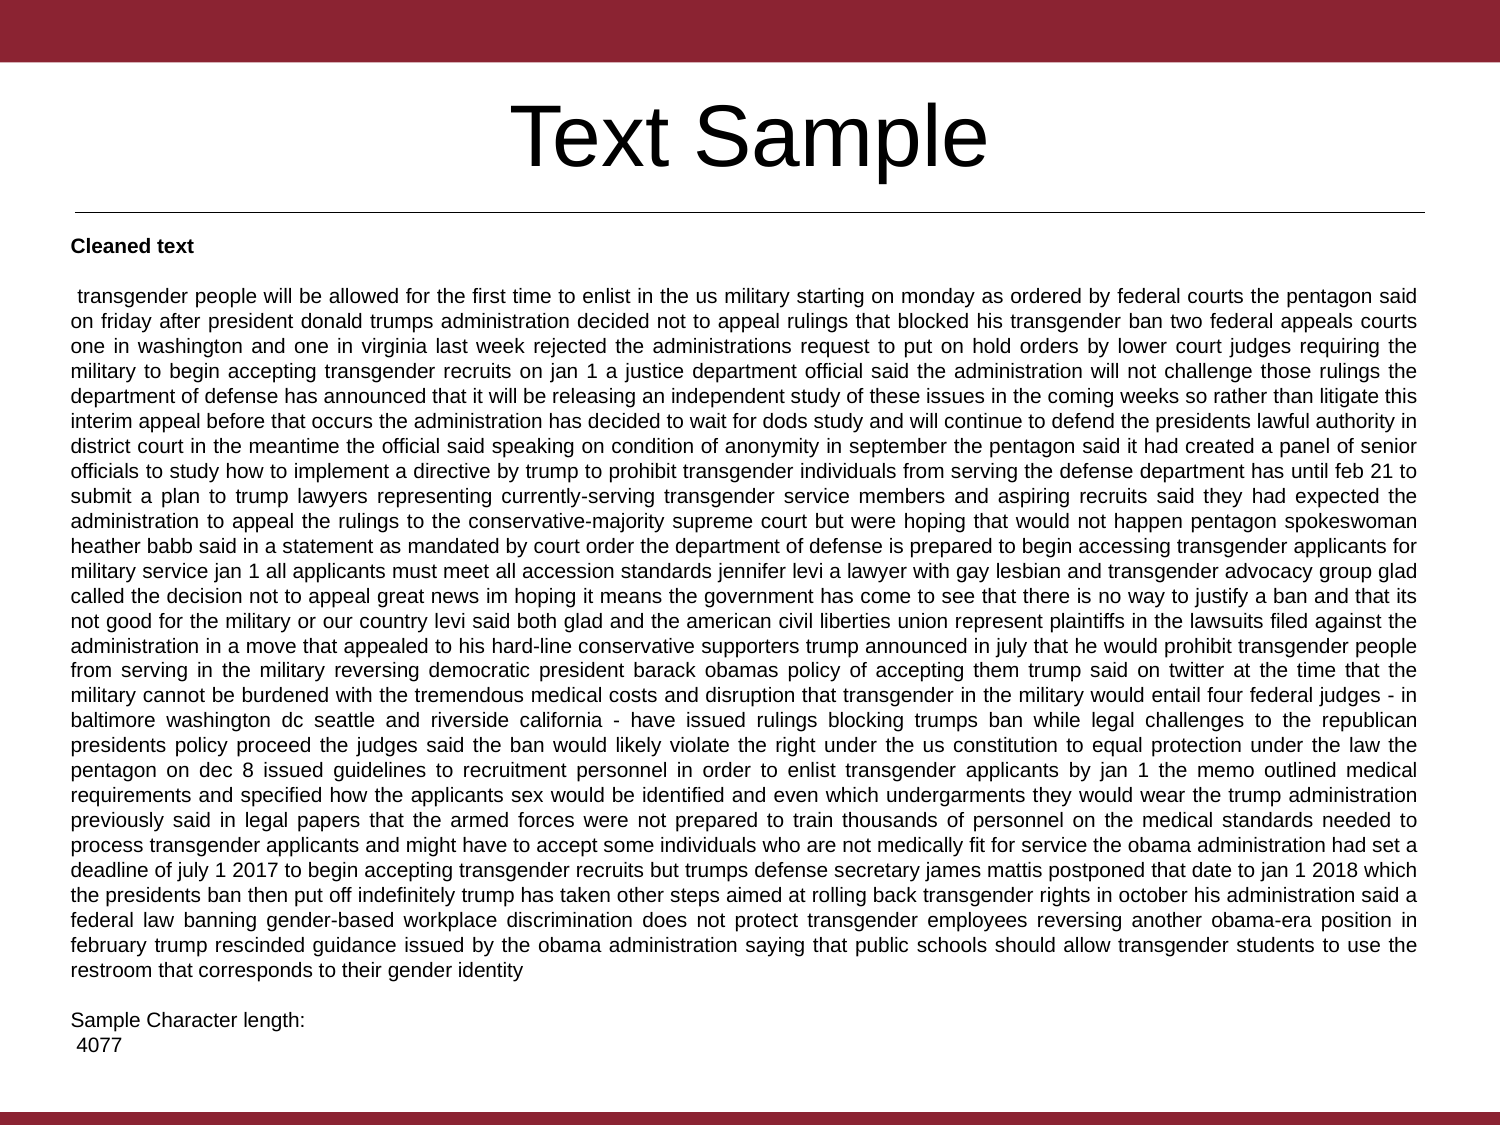

# Text Sample
Cleaned text

 transgender people will be allowed for the first time to enlist in the us military starting on monday as ordered by federal courts the pentagon said on friday after president donald trumps administration decided not to appeal rulings that blocked his transgender ban two federal appeals courts one in washington and one in virginia last week rejected the administrations request to put on hold orders by lower court judges requiring the military to begin accepting transgender recruits on jan 1 a justice department official said the administration will not challenge those rulings the department of defense has announced that it will be releasing an independent study of these issues in the coming weeks so rather than litigate this interim appeal before that occurs the administration has decided to wait for dods study and will continue to defend the presidents lawful authority in district court in the meantime the official said speaking on condition of anonymity in september the pentagon said it had created a panel of senior officials to study how to implement a directive by trump to prohibit transgender individuals from serving the defense department has until feb 21 to submit a plan to trump lawyers representing currently-serving transgender service members and aspiring recruits said they had expected the administration to appeal the rulings to the conservative-majority supreme court but were hoping that would not happen pentagon spokeswoman heather babb said in a statement as mandated by court order the department of defense is prepared to begin accessing transgender applicants for military service jan 1 all applicants must meet all accession standards jennifer levi a lawyer with gay lesbian and transgender advocacy group glad called the decision not to appeal great news im hoping it means the government has come to see that there is no way to justify a ban and that its not good for the military or our country levi said both glad and the american civil liberties union represent plaintiffs in the lawsuits filed against the administration in a move that appealed to his hard-line conservative supporters trump announced in july that he would prohibit transgender people from serving in the military reversing democratic president barack obamas policy of accepting them trump said on twitter at the time that the military cannot be burdened with the tremendous medical costs and disruption that transgender in the military would entail four federal judges - in baltimore washington dc seattle and riverside california - have issued rulings blocking trumps ban while legal challenges to the republican presidents policy proceed the judges said the ban would likely violate the right under the us constitution to equal protection under the law the pentagon on dec 8 issued guidelines to recruitment personnel in order to enlist transgender applicants by jan 1 the memo outlined medical requirements and specified how the applicants sex would be identified and even which undergarments they would wear the trump administration previously said in legal papers that the armed forces were not prepared to train thousands of personnel on the medical standards needed to process transgender applicants and might have to accept some individuals who are not medically fit for service the obama administration had set a deadline of july 1 2017 to begin accepting transgender recruits but trumps defense secretary james mattis postponed that date to jan 1 2018 which the presidents ban then put off indefinitely trump has taken other steps aimed at rolling back transgender rights in october his administration said a federal law banning gender-based workplace discrimination does not protect transgender employees reversing another obama-era position in february trump rescinded guidance issued by the obama administration saying that public schools should allow transgender students to use the restroom that corresponds to their gender identity

Sample Character length:
 4077